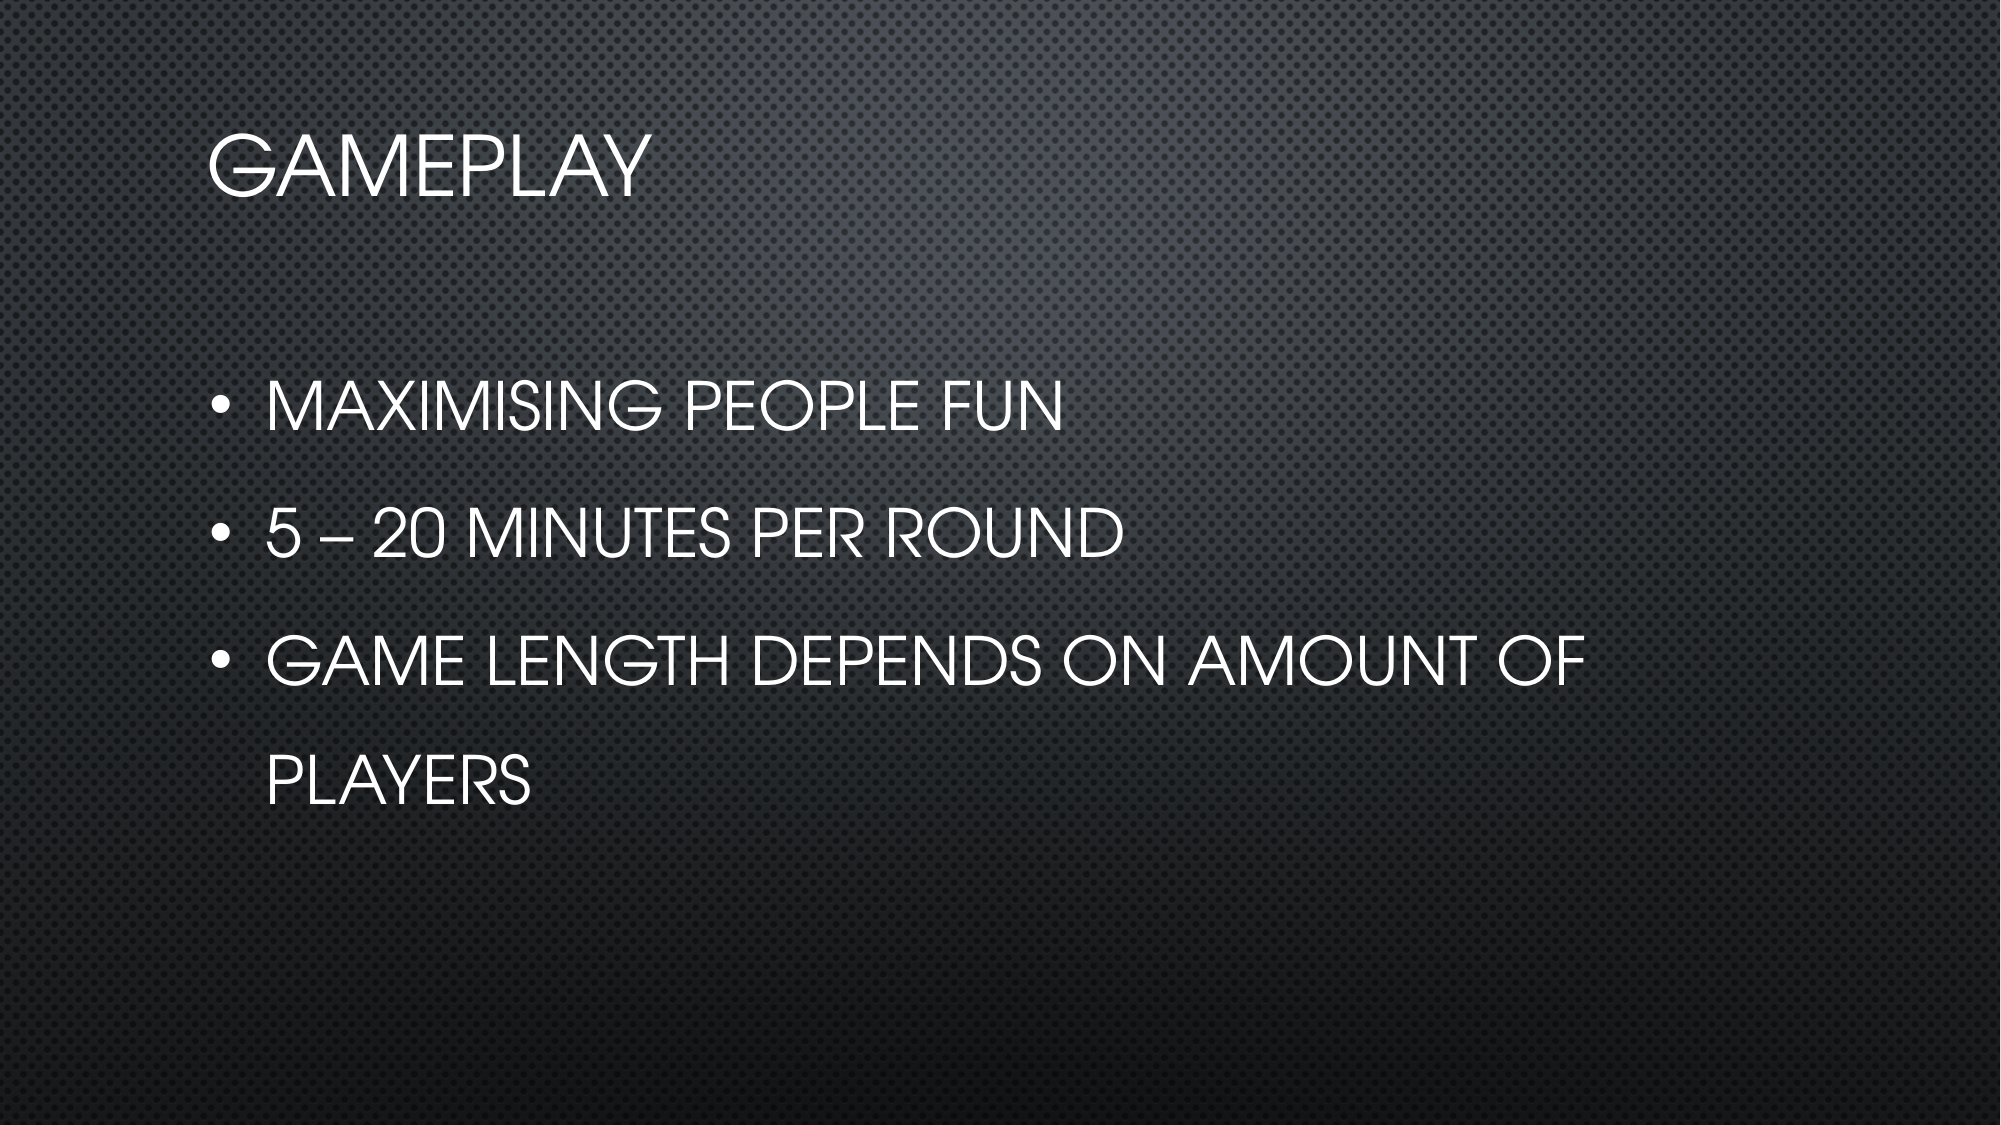

# GAMEPLAY
Maximising people fun
5 – 20 minutes per round
Game length depends on amount of players